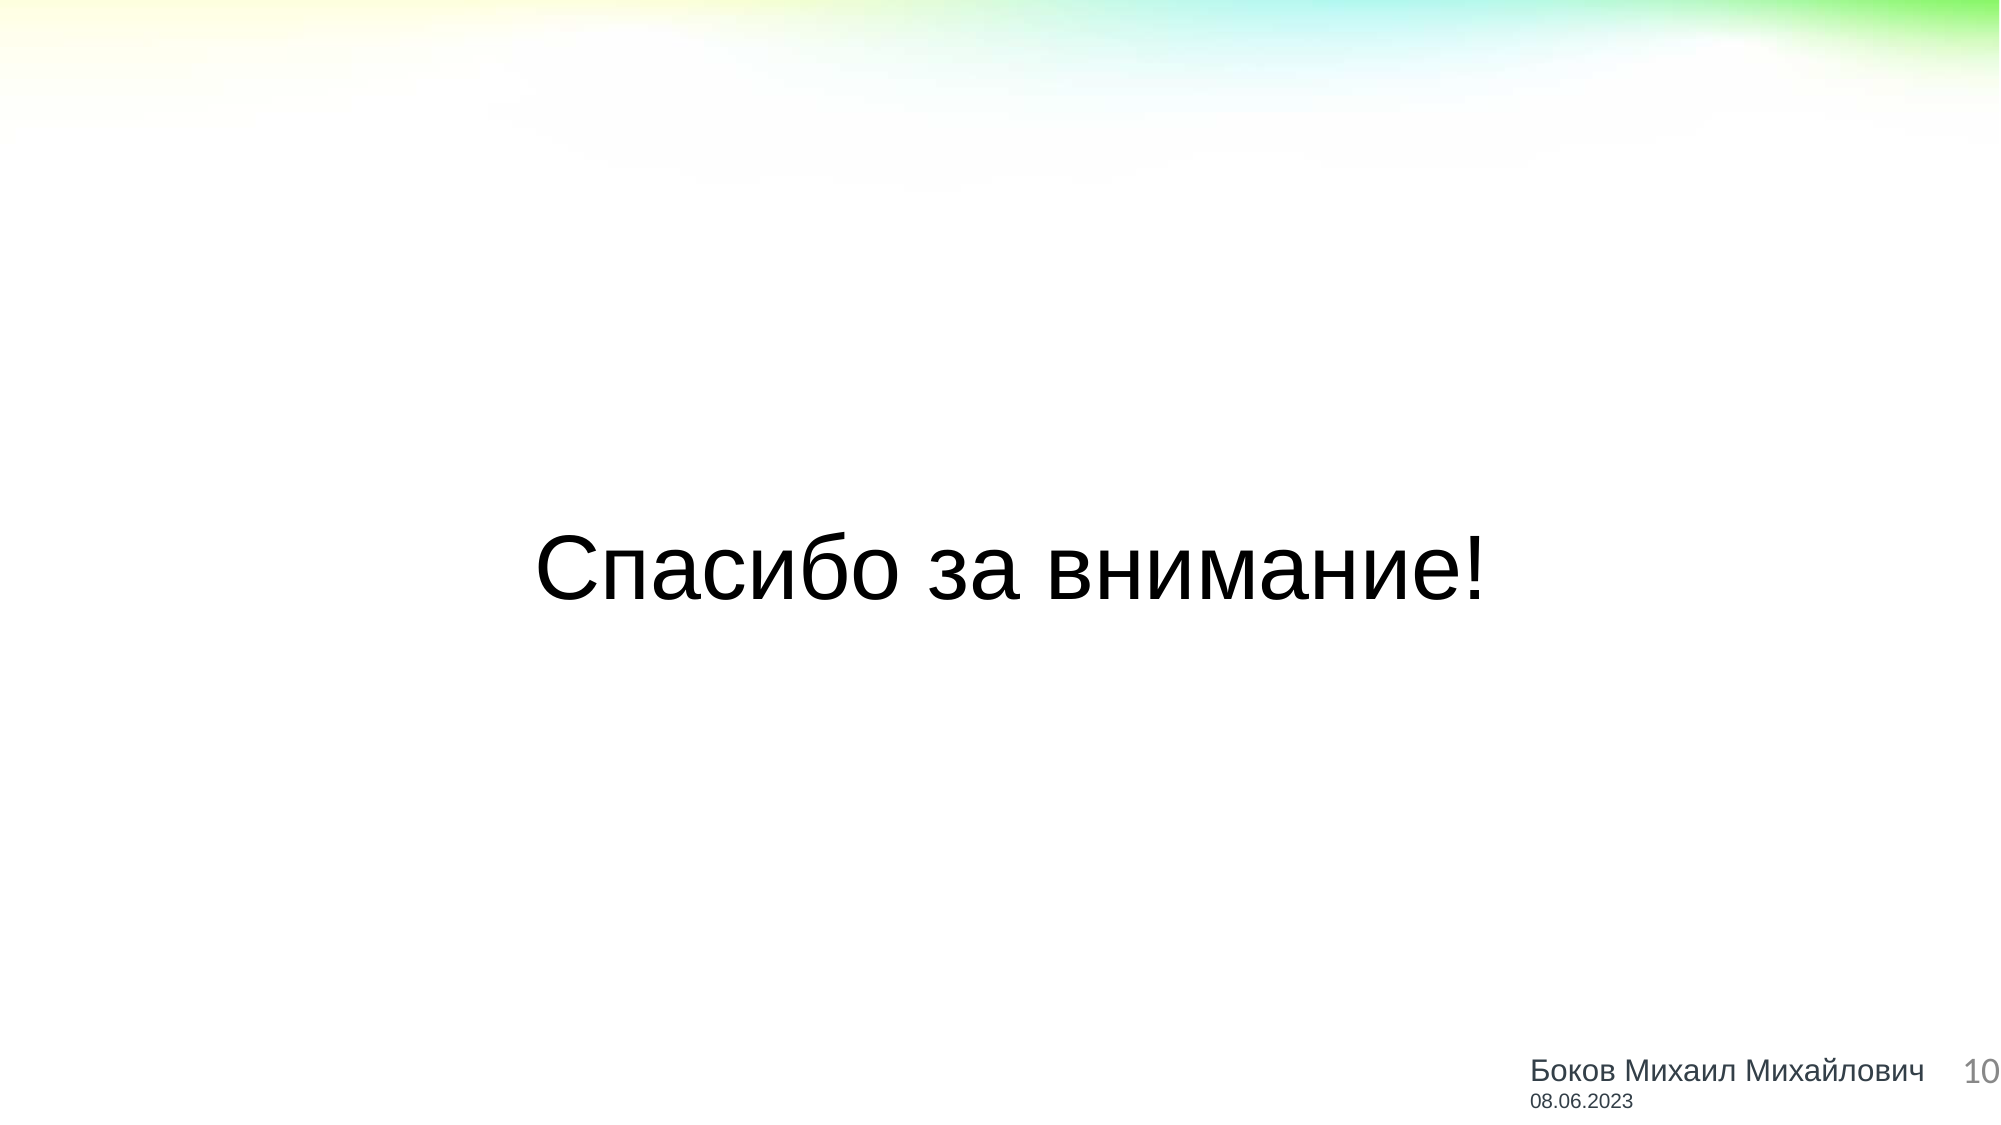

# Спасибо за внимание!
Боков Михаил Михайлович
08.06.2023
10